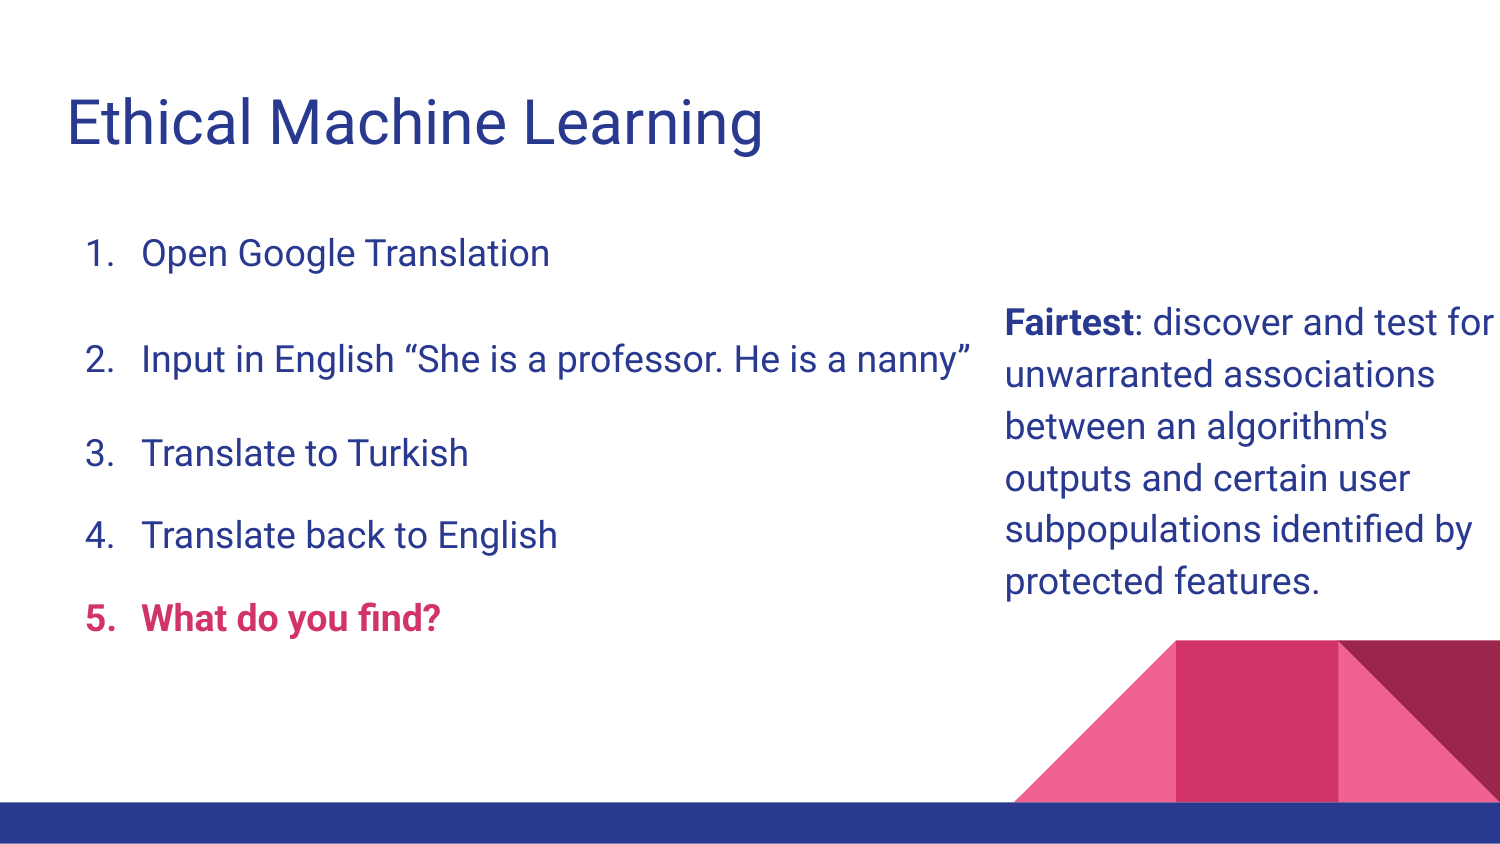

# Ethical Machine Learning
Open Google Translation
Fairtest: discover and test for unwarranted associations between an algorithm's outputs and certain user subpopulations identified by protected features.
Input in English “She is a professor. He is a nanny”
Translate to Turkish
Translate back to English
What do you find?